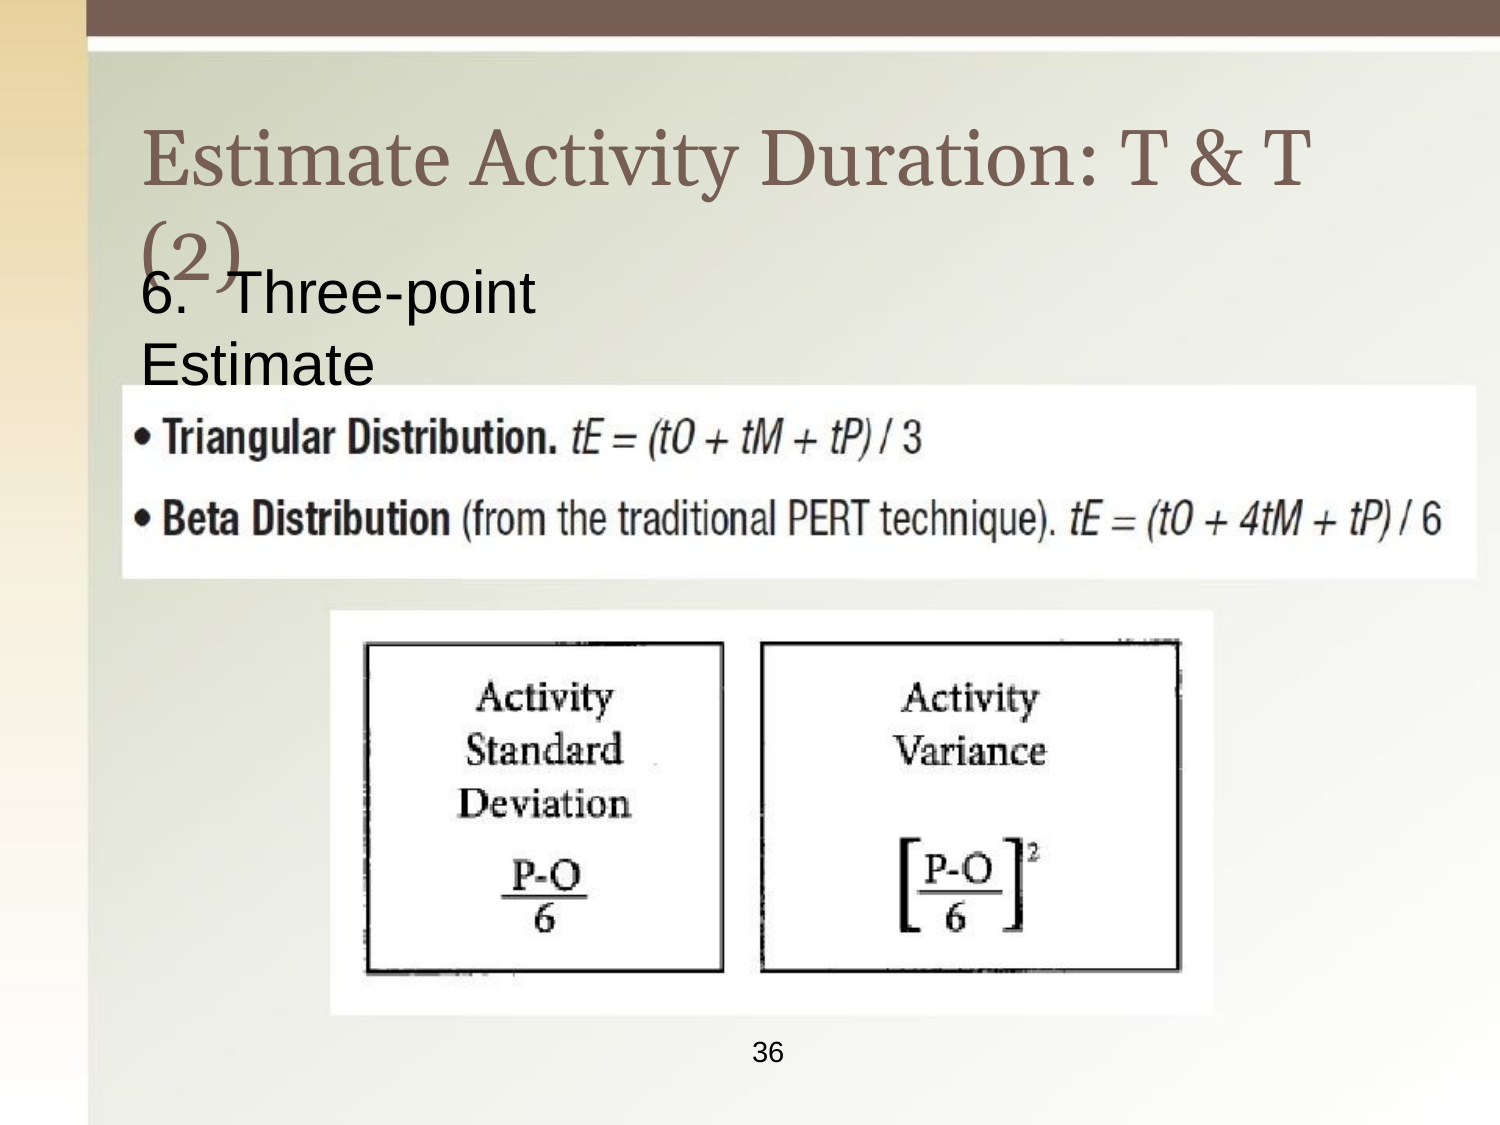

Estimate Activity Duration: T & T (2)
6.	Three-point Estimate

36